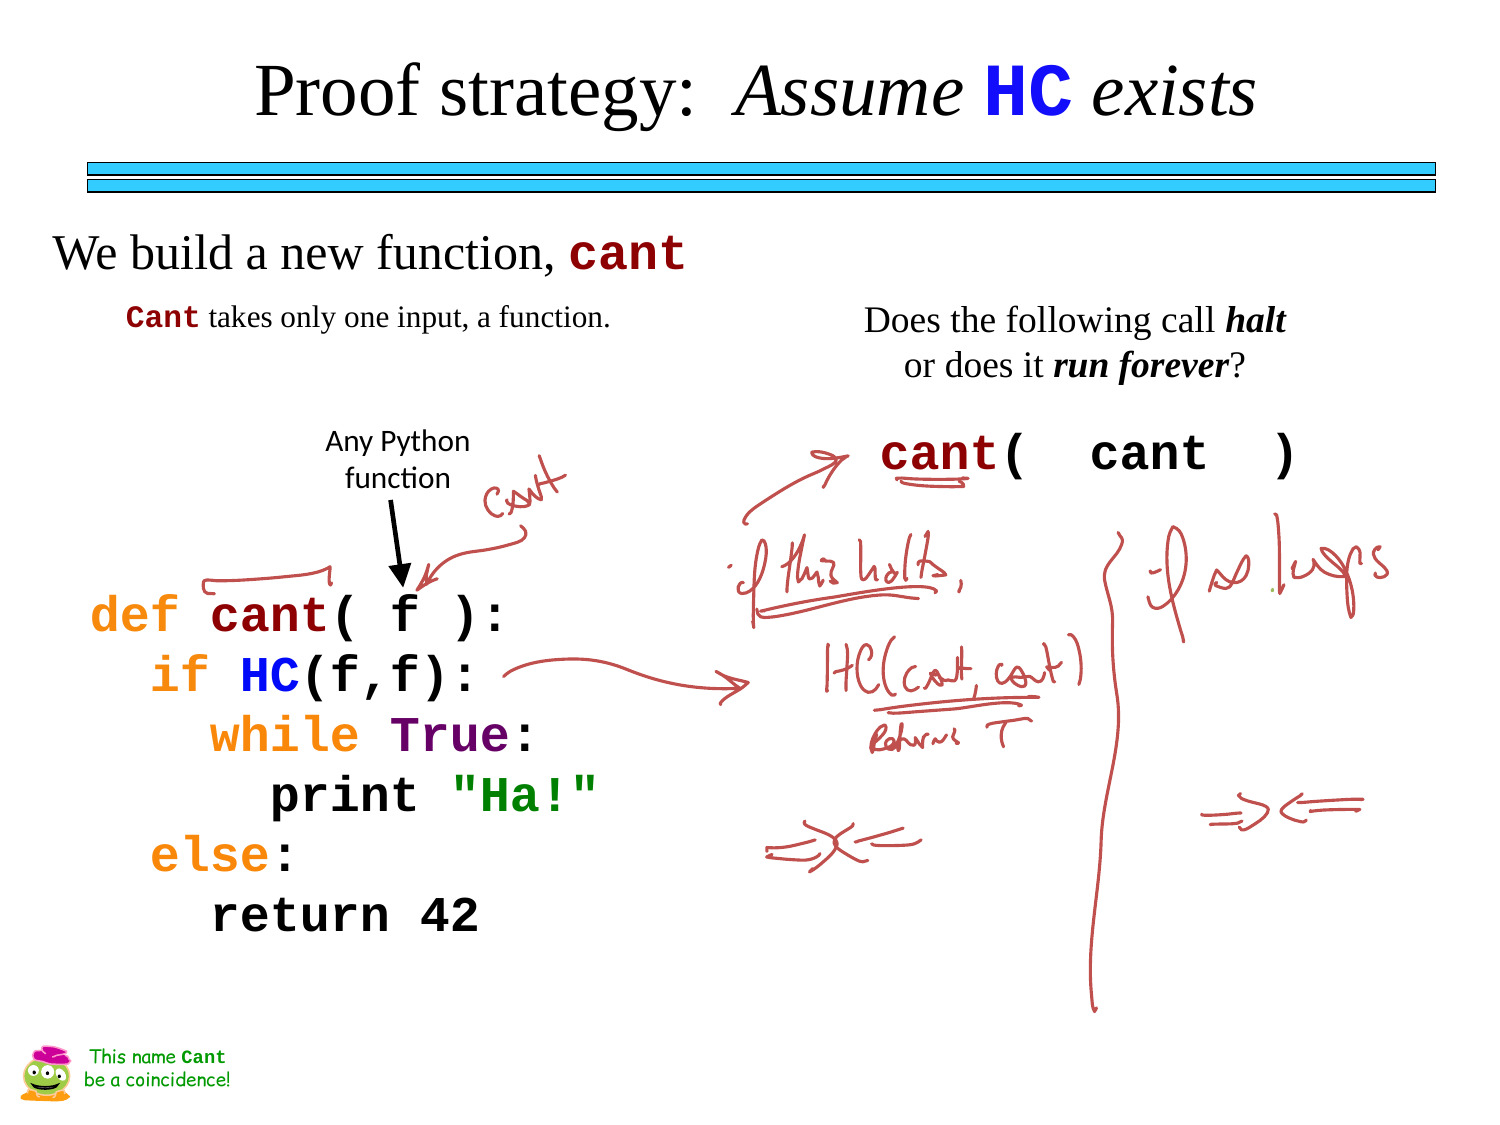

Proof strategy:  Assume HC exists

We build a new function, cant
Does the following call halt or does it run forever?
Cant takes only one input, a function.
cant(  cant  )
Any Python function

def cant( f ):
  if HC(f,f):
    while True:
      print "Ha!"
  else:
    return 42

This name Cant be a coincidence!